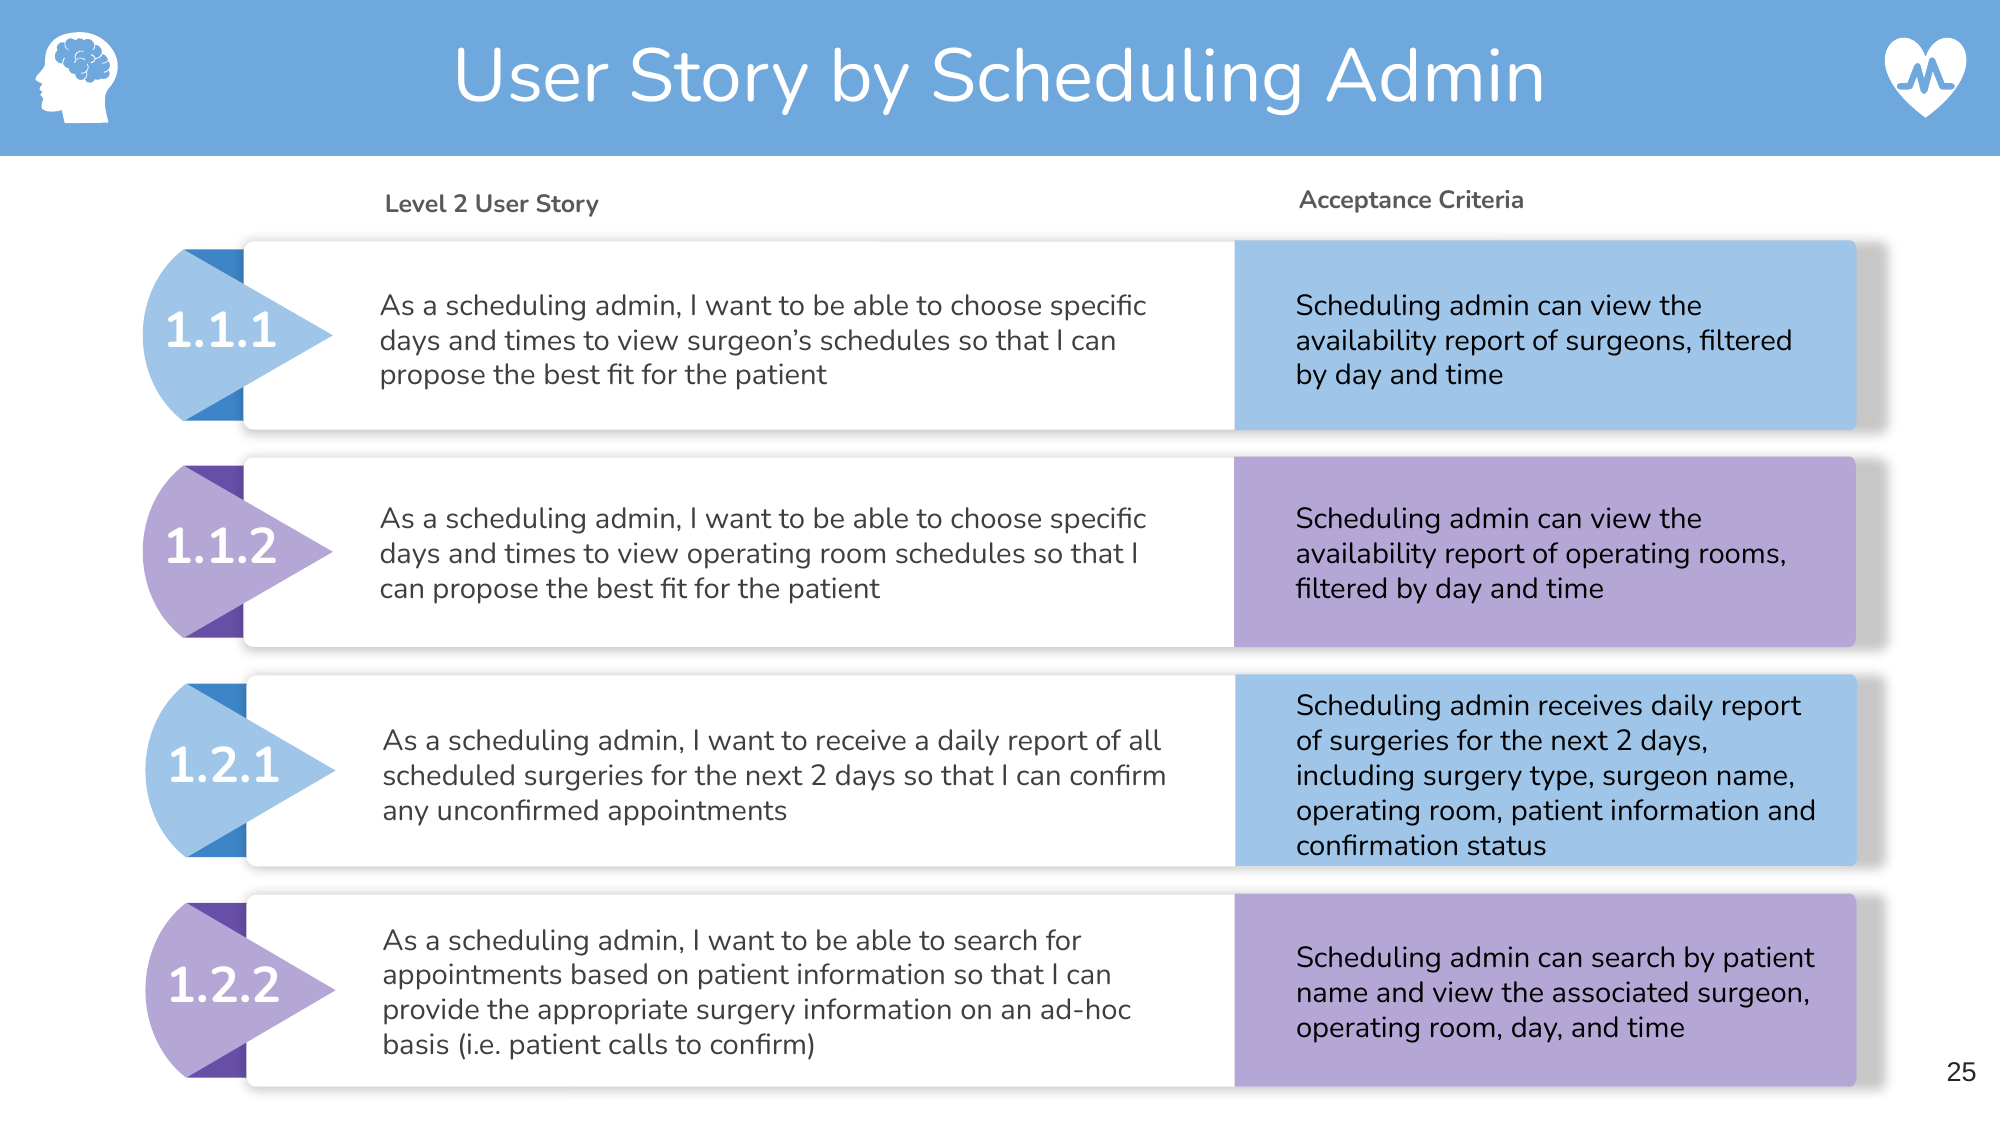

User Story by Scheduling Admin

Acceptance Criteria
Level 2 User Story

As a scheduling admin, I want to be able to choose specific days and times to view surgeon’s schedules so that I can propose the best fit for the patient
Scheduling admin can view the availability report of surgeons, filtered by day and time
1.1.1

As a scheduling admin, I want to be able to choose specific days and times to view operating room schedules so that I can propose the best fit for the patient
Scheduling admin can view the availability report of operating rooms, filtered by day and time
1.1.2

As a scheduling admin, I want to receive a daily report of all scheduled surgeries for the next 2 days so that I can confirm any unconfirmed appointments
Scheduling admin receives daily report of surgeries for the next 2 days, including surgery type, surgeon name, operating room, patient information and confirmation status
1.2.1

As a scheduling admin, I want to be able to search for appointments based on patient information so that I can provide the appropriate surgery information on an ad-hoc basis (i.e. patient calls to confirm)
Scheduling admin can search by patient name and view the associated surgeon, operating room, day, and time
1.2.2
25